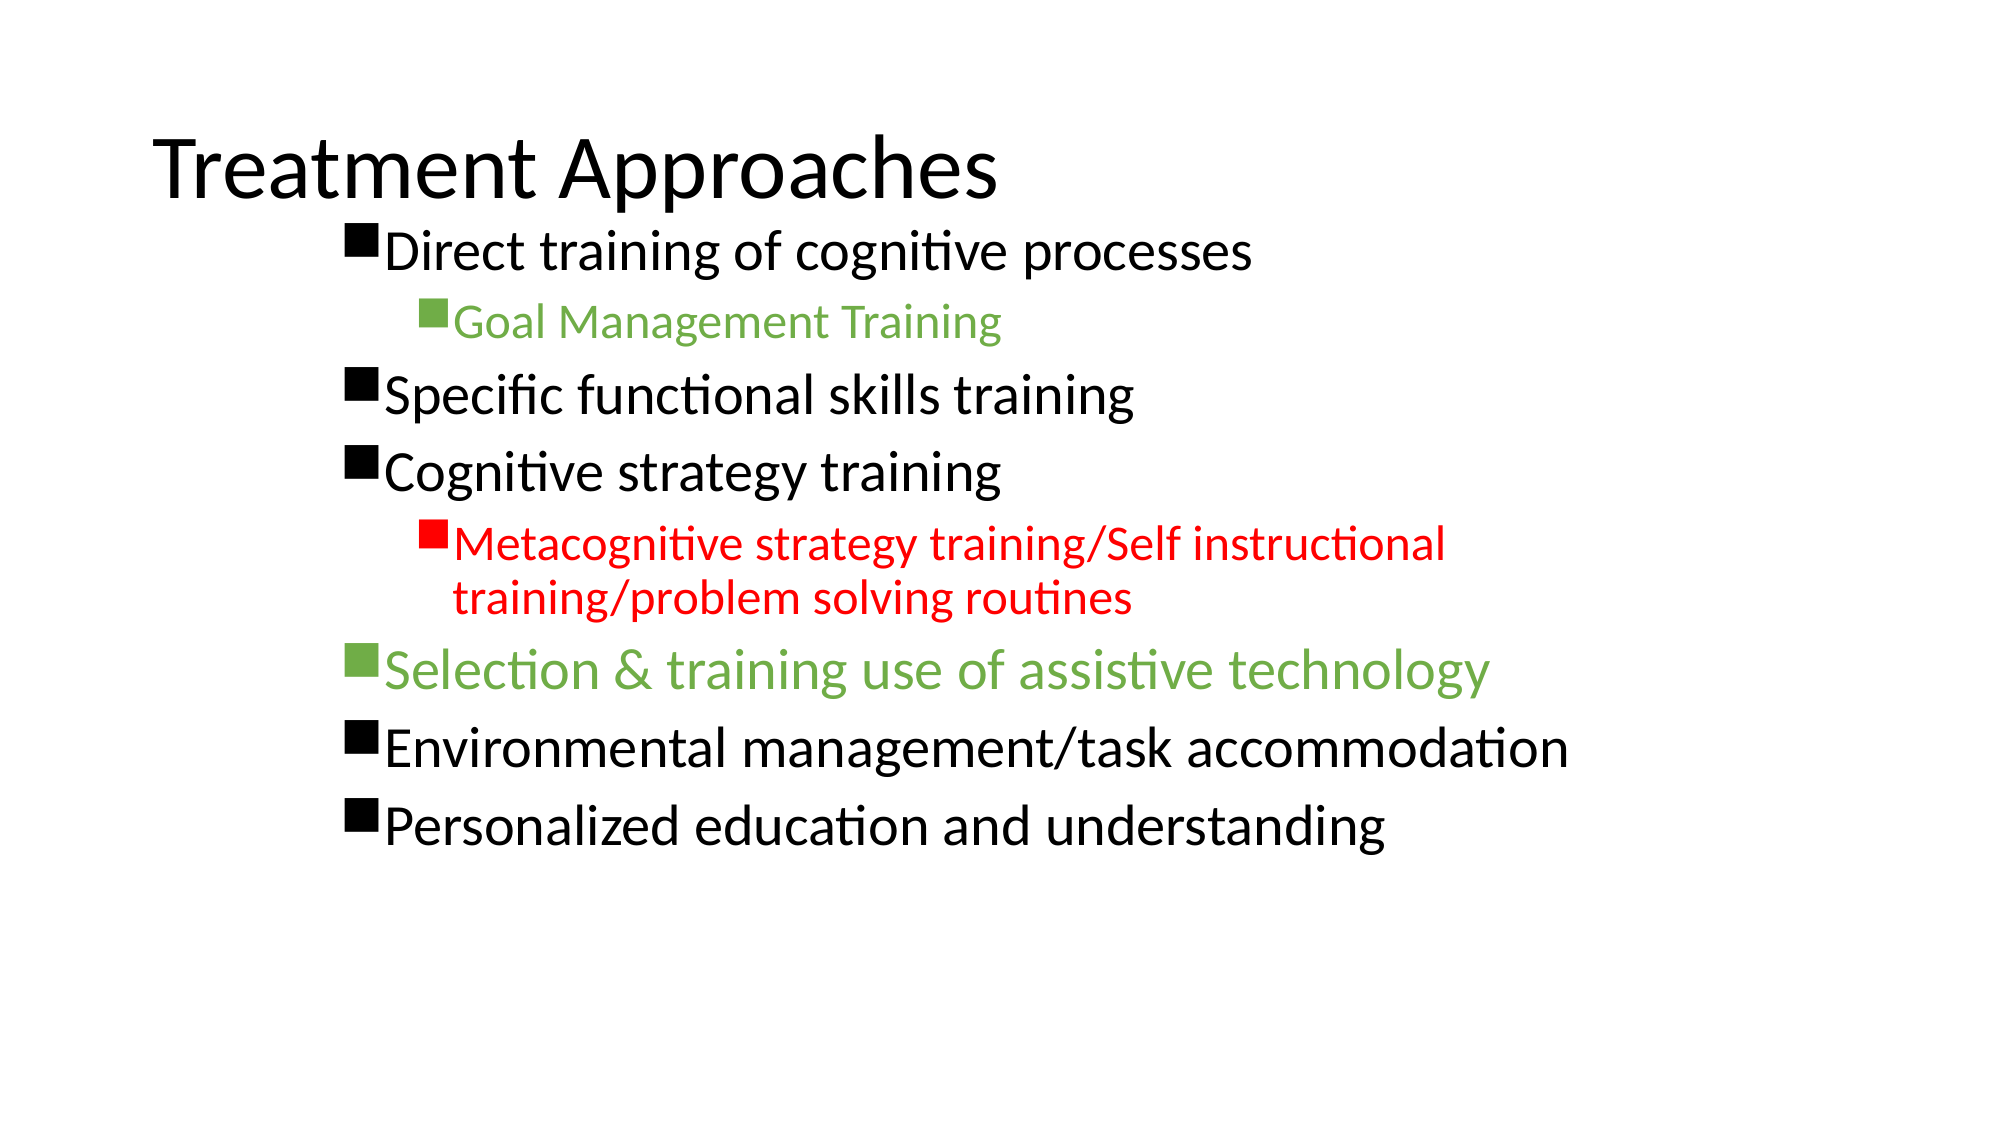

# Treatment Approaches
Direct training of cognitive processes
Goal Management Training
Specific functional skills training
Cognitive strategy training
Metacognitive strategy training/Self instructional training/problem solving routines
Selection & training use of assistive technology
Environmental management/task accommodation
Personalized education and understanding